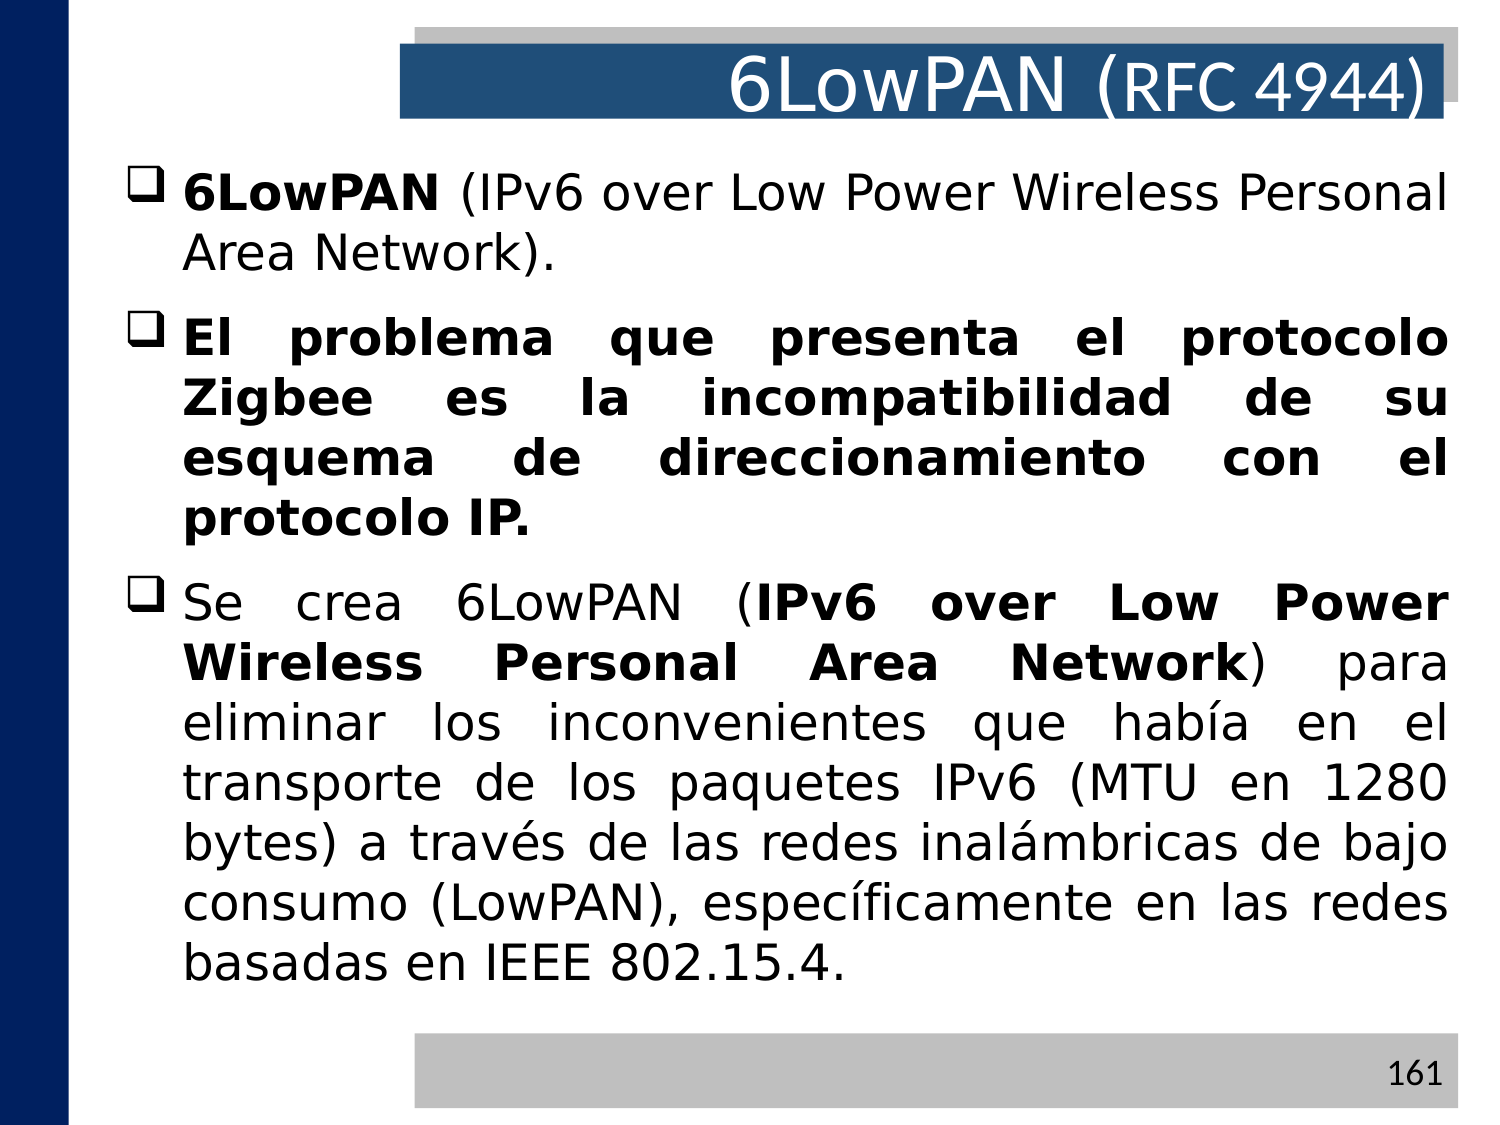

6LowPAN (RFC 4944)
6LowPAN (IPv6 over Low Power Wireless Personal Area Network).
El problema que presenta el protocolo Zigbee es la incompatibilidad de su esquema de direccionamiento con el protocolo IP.
Se crea 6LowPAN (IPv6 over Low Power Wireless Personal Area Network) para eliminar los inconvenientes que había en el transporte de los paquetes IPv6 (MTU en 1280 bytes) a través de las redes inalámbricas de bajo consumo (LowPAN), específicamente en las redes basadas en IEEE 802.15.4.
161